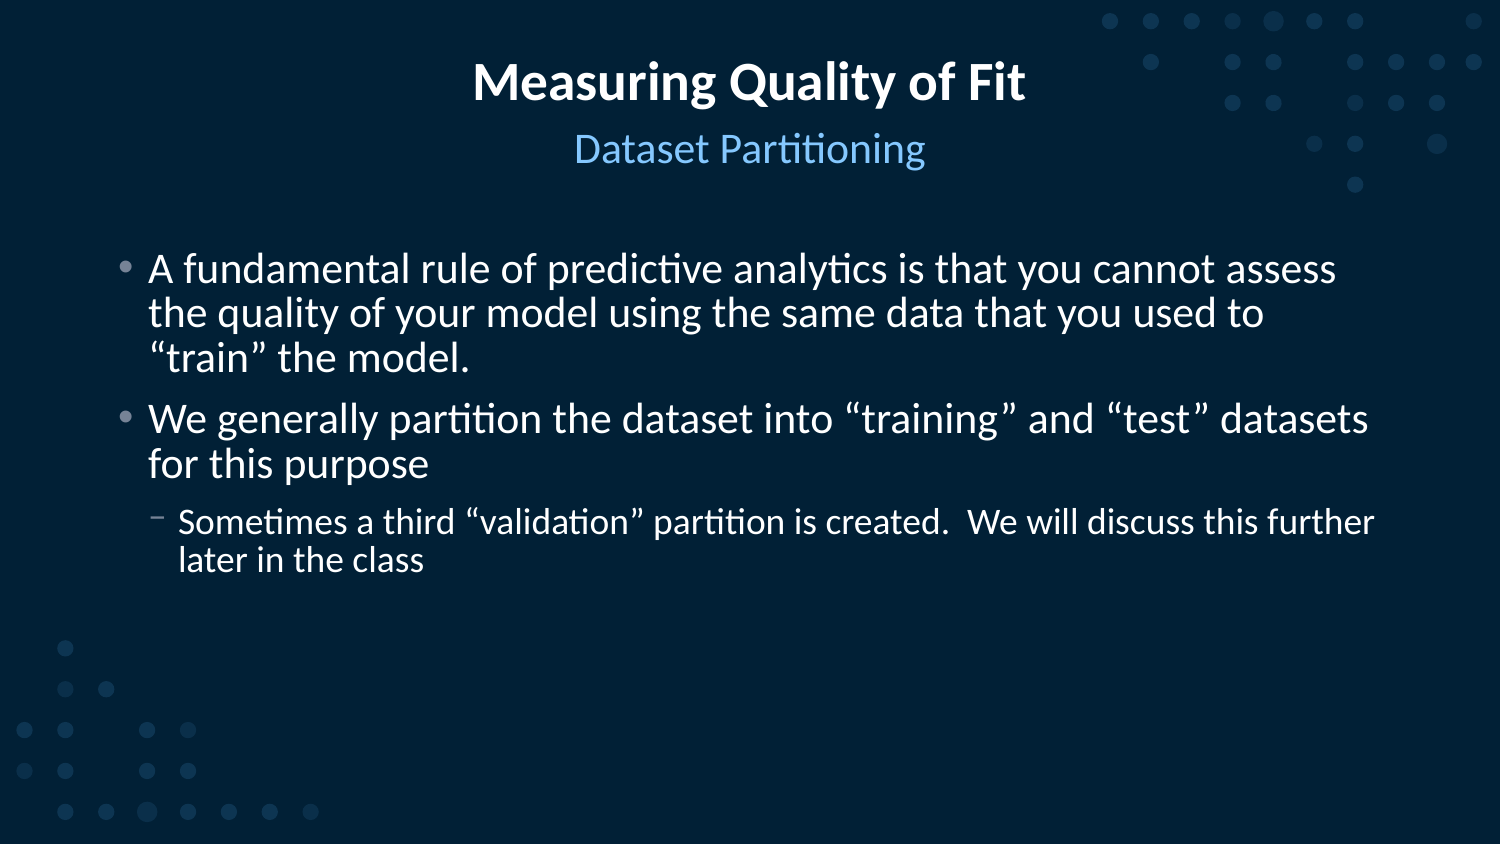

# Measuring Quality of Fit
Dataset Partitioning
A fundamental rule of predictive analytics is that you cannot assess the quality of your model using the same data that you used to “train” the model.
We generally partition the dataset into “training” and “test” datasets for this purpose
Sometimes a third “validation” partition is created.  We will discuss this further later in the class